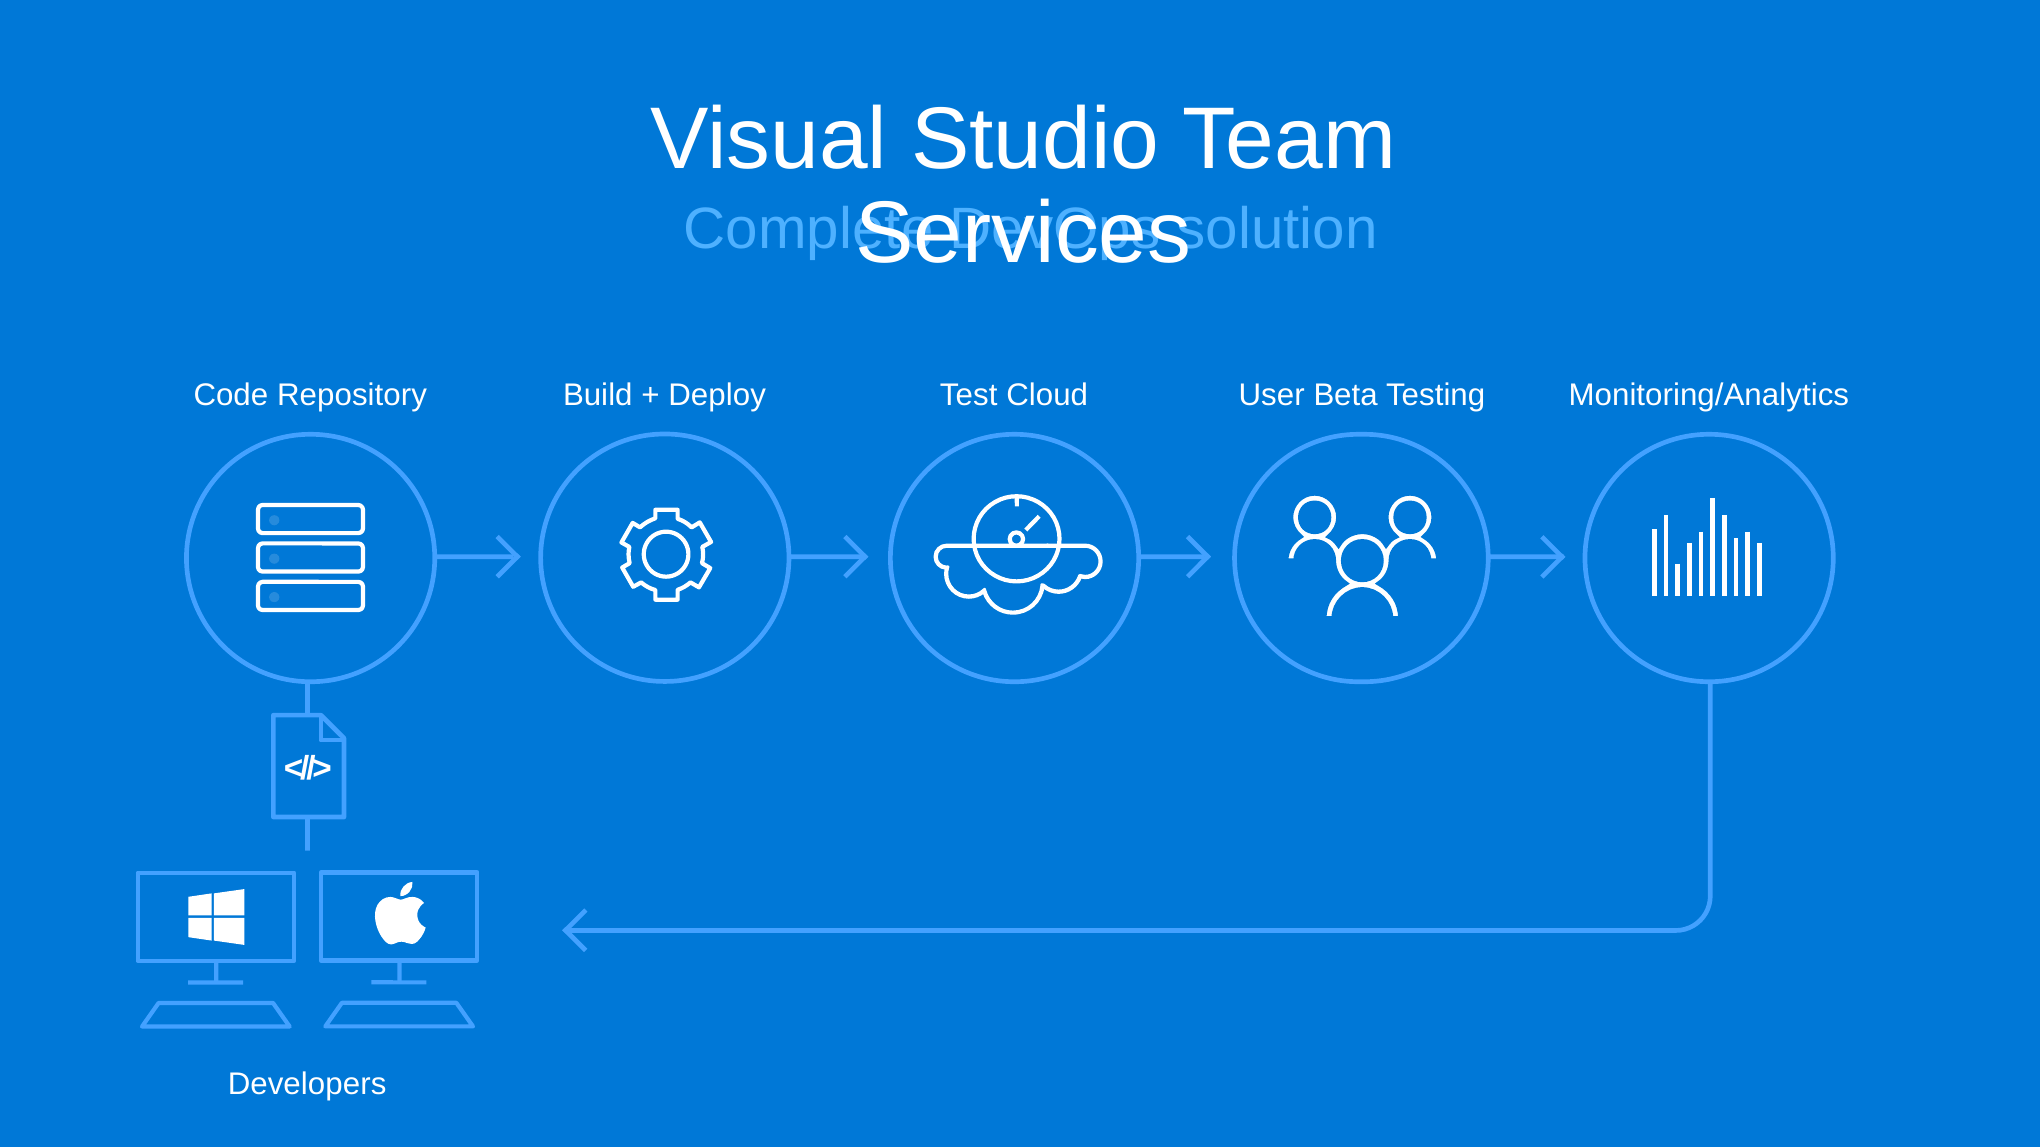

Visual Studio Team Services
Complete DevOps solution
Code Repository

Build + Deploy

Monitoring/Analytics

Test Cloud

User Beta Testing

<//>

Developers